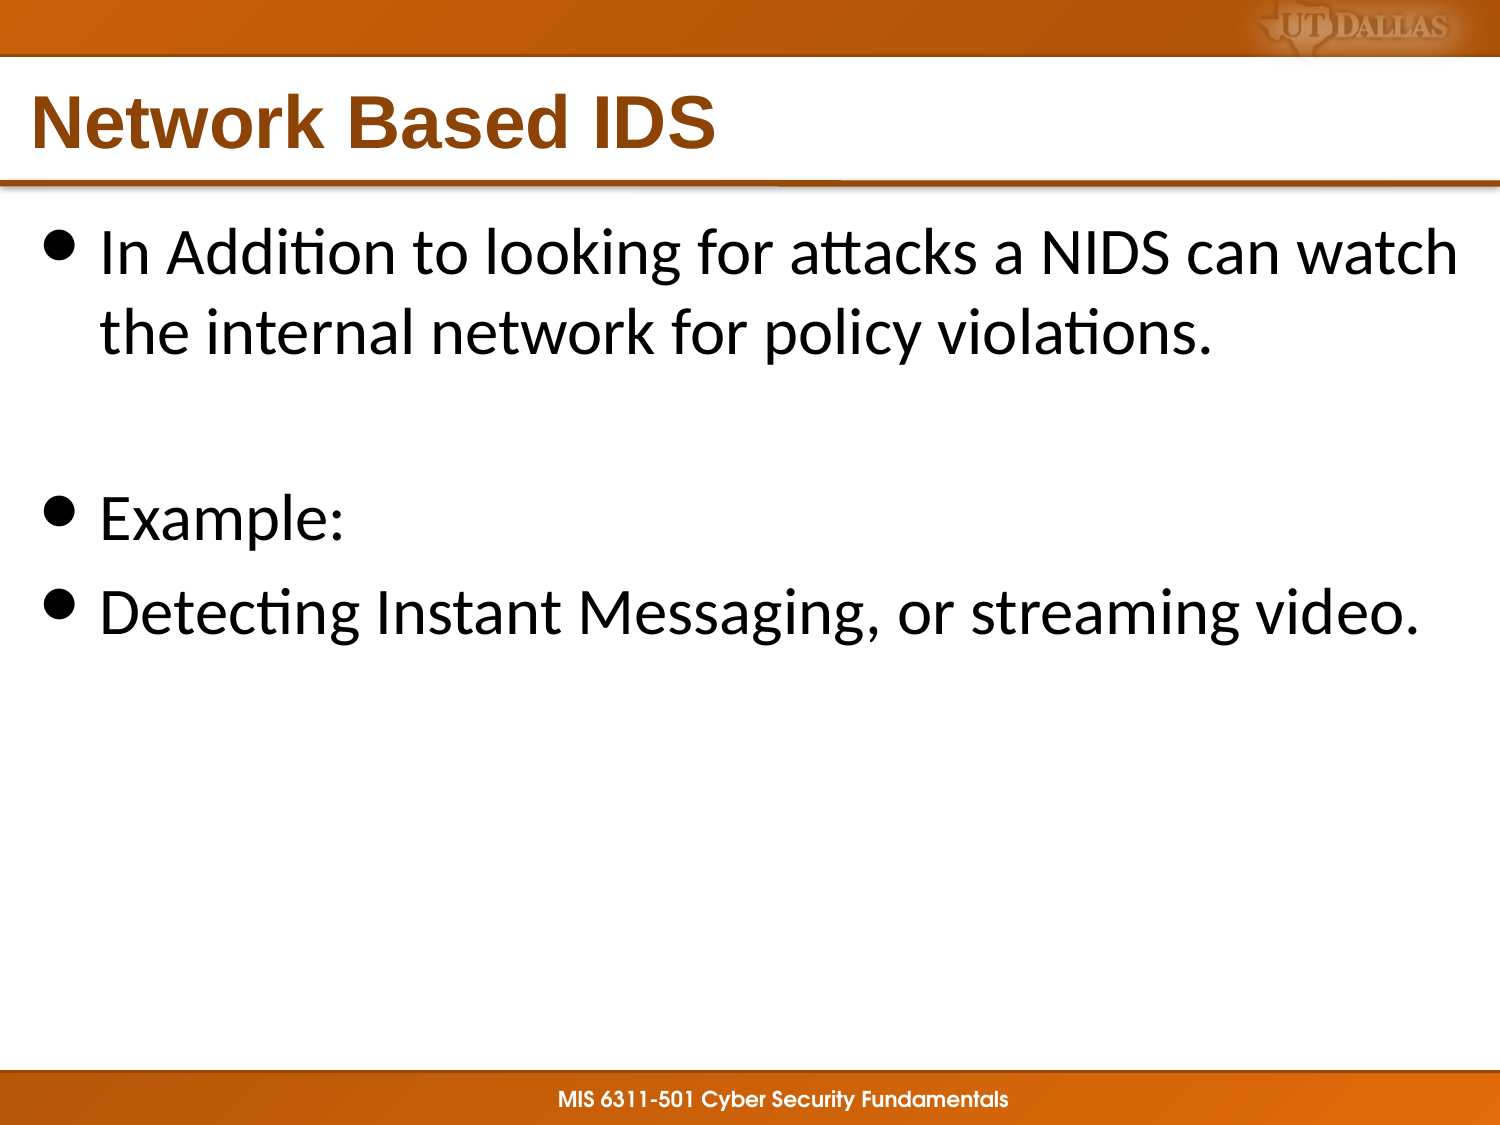

# Network Based IDS
In Addition to looking for attacks a NIDS can watch the internal network for policy violations.

Example:
Detecting Instant Messaging, or streaming video.